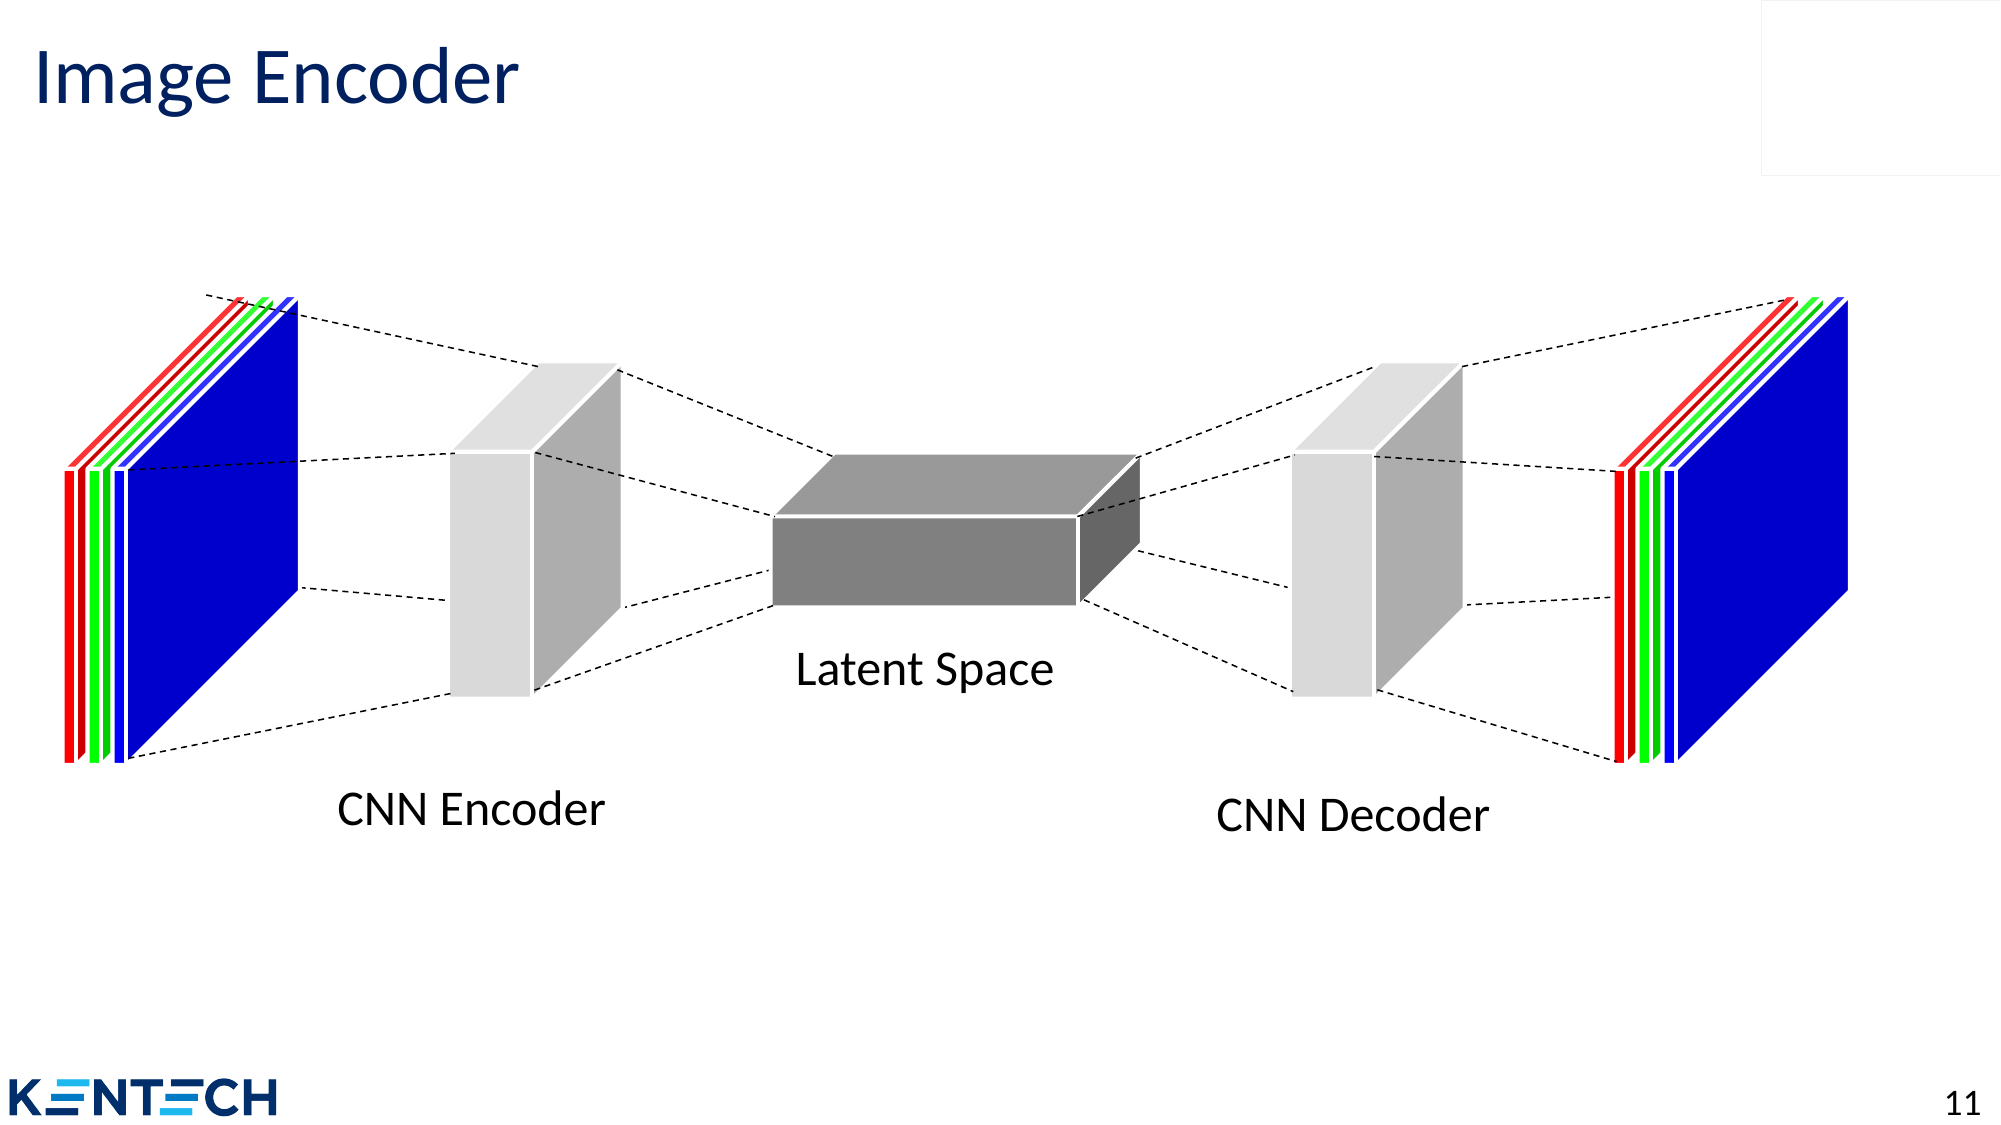

# Image Encoder

Latent Space
CNN Encoder
CNN Decoder
11